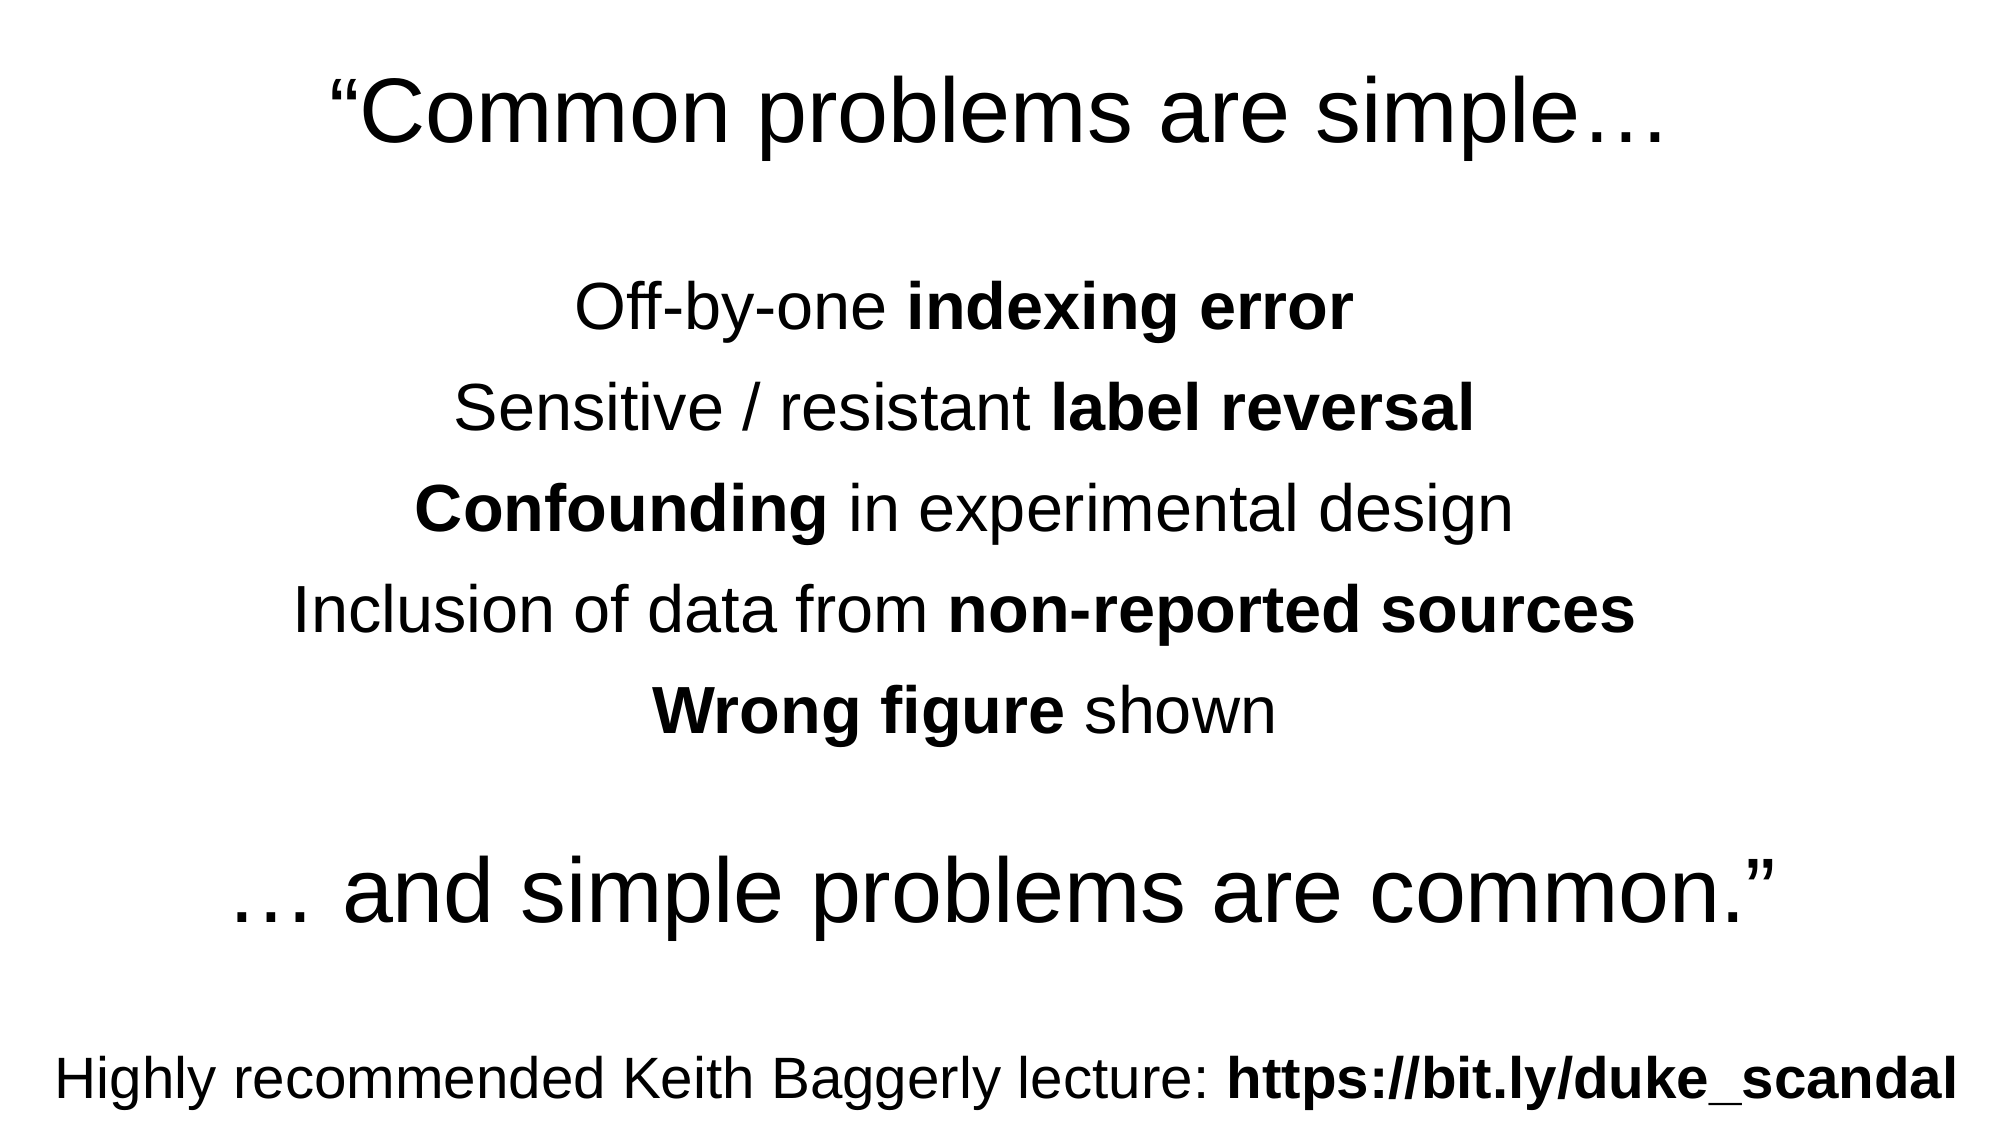

“Common problems are simple…
Off-by-one indexing error
Sensitive / resistant label reversal
Confounding in experimental design
Inclusion of data from non-reported sources
Wrong figure shown

… and simple problems are common.”
Highly recommended Keith Baggerly lecture: https://bit.ly/duke_scandal